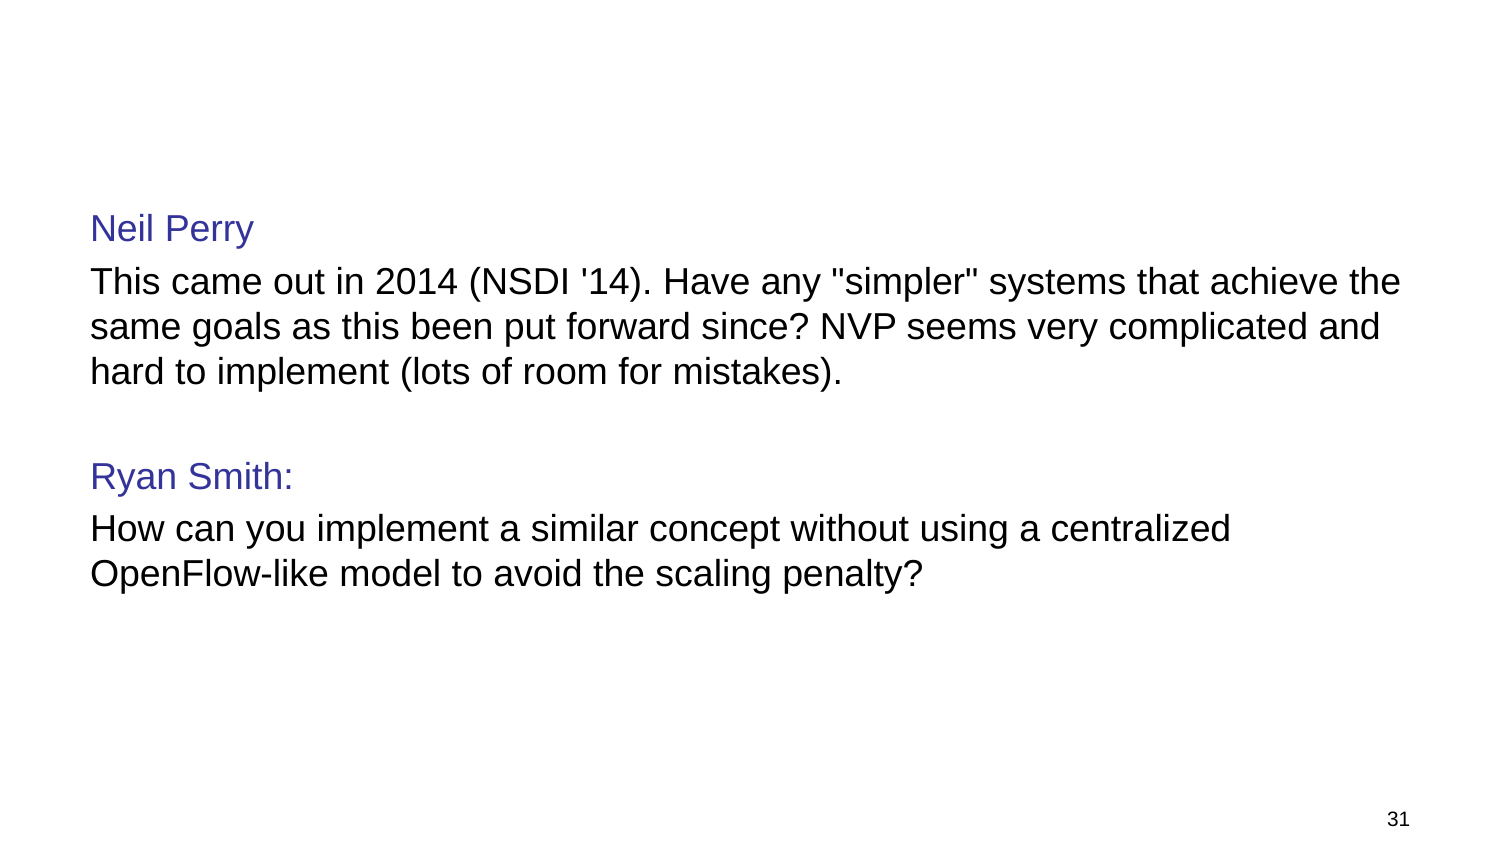

#
Neil Perry
This came out in 2014 (NSDI '14). Have any "simpler" systems that achieve the same goals as this been put forward since? NVP seems very complicated and hard to implement (lots of room for mistakes).

Ryan Smith:
How can you implement a similar concept without using a centralized OpenFlow-like model to avoid the scaling penalty?
31